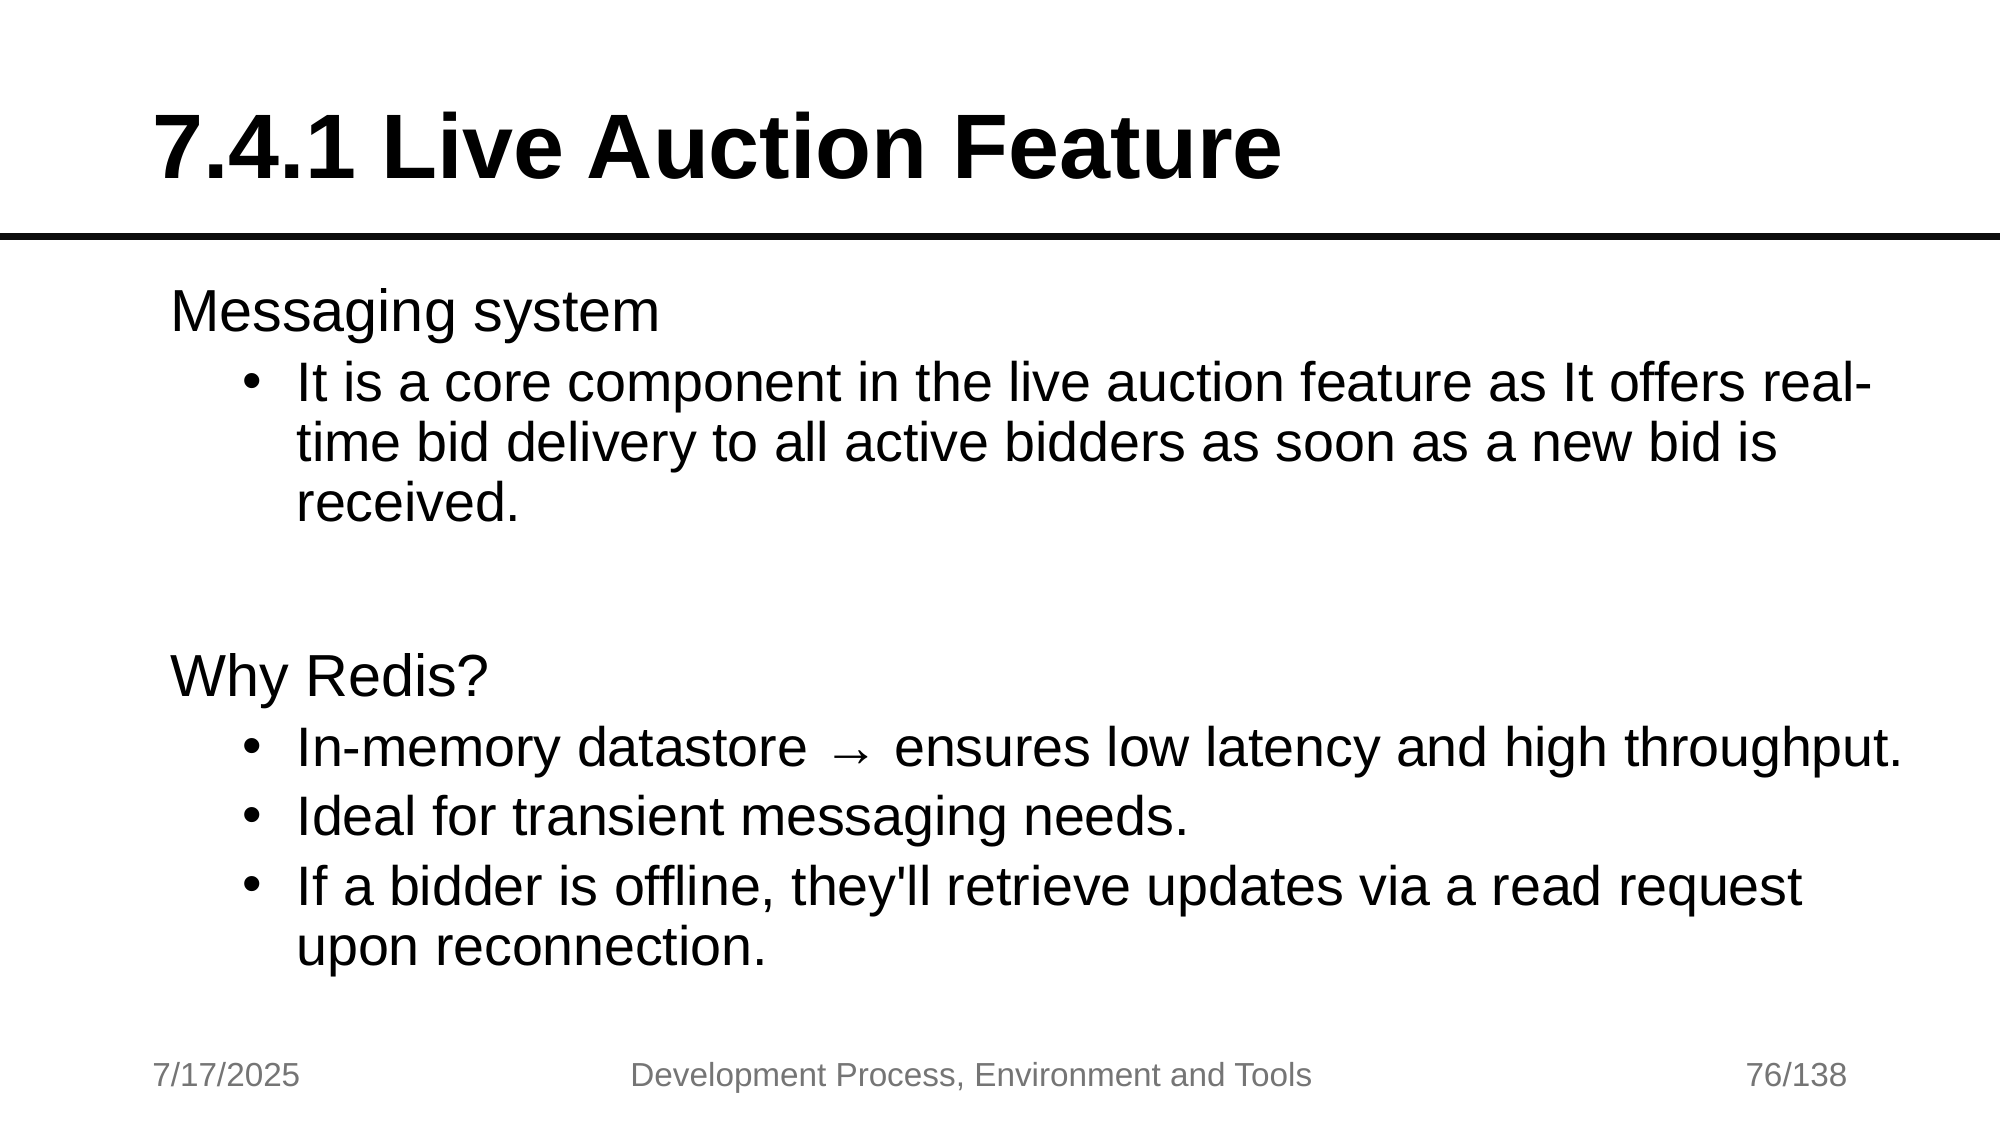

# 7.4.1 Live Auction Feature
Messaging system
It is a core component in the live auction feature as It offers real-time bid delivery to all active bidders as soon as a new bid is received.

Why Redis?
In-memory datastore → ensures low latency and high throughput.
Ideal for transient messaging needs.
If a bidder is offline, they'll retrieve updates via a read request upon reconnection.
7/17/2025
Development Process, Environment and Tools
76/138